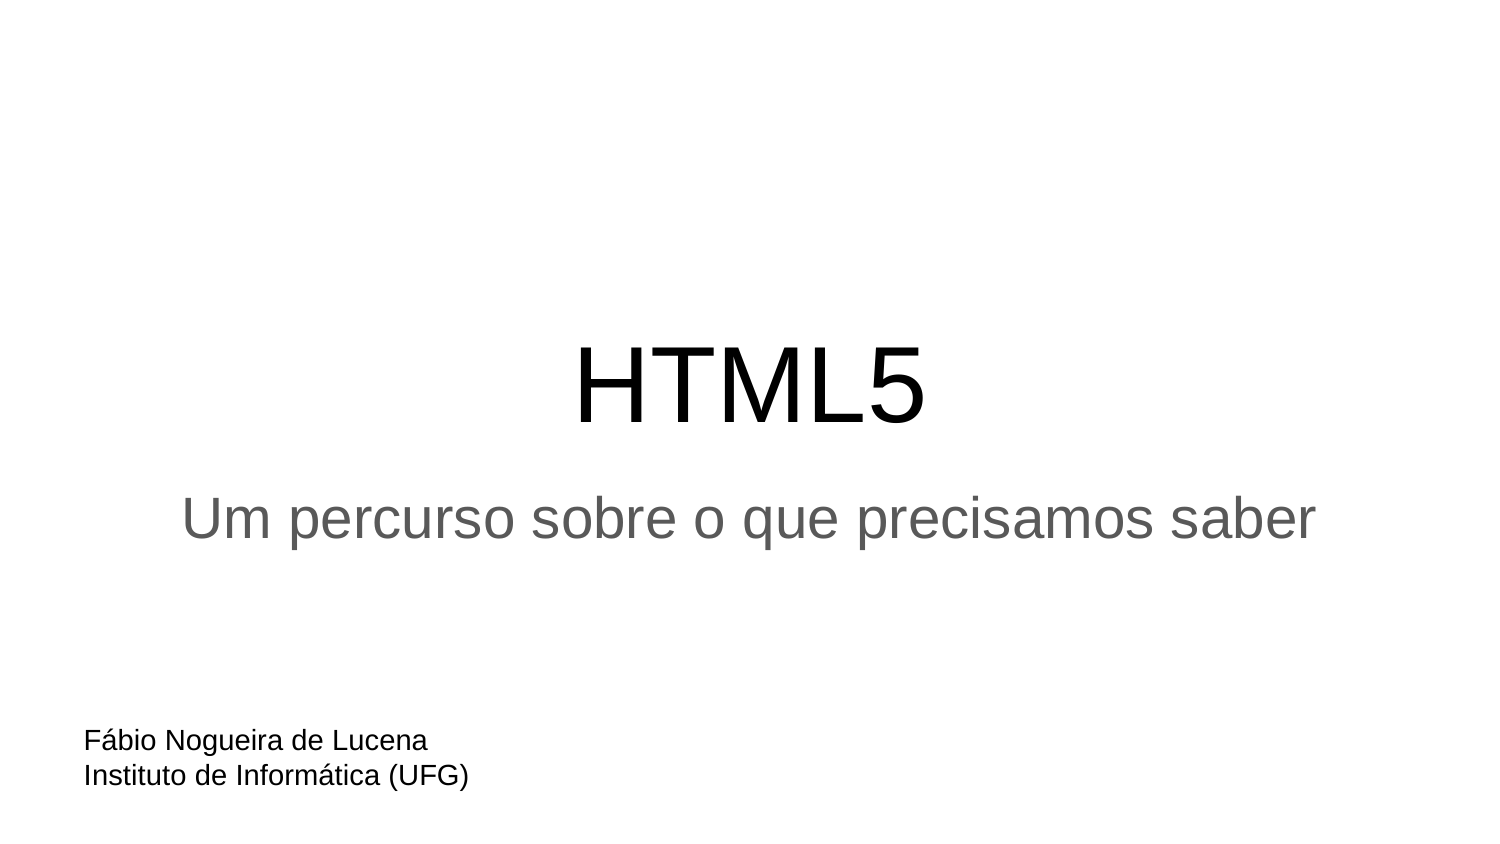

# HTML5
Um percurso sobre o que precisamos saber
Fábio Nogueira de Lucena
Instituto de Informática (UFG)